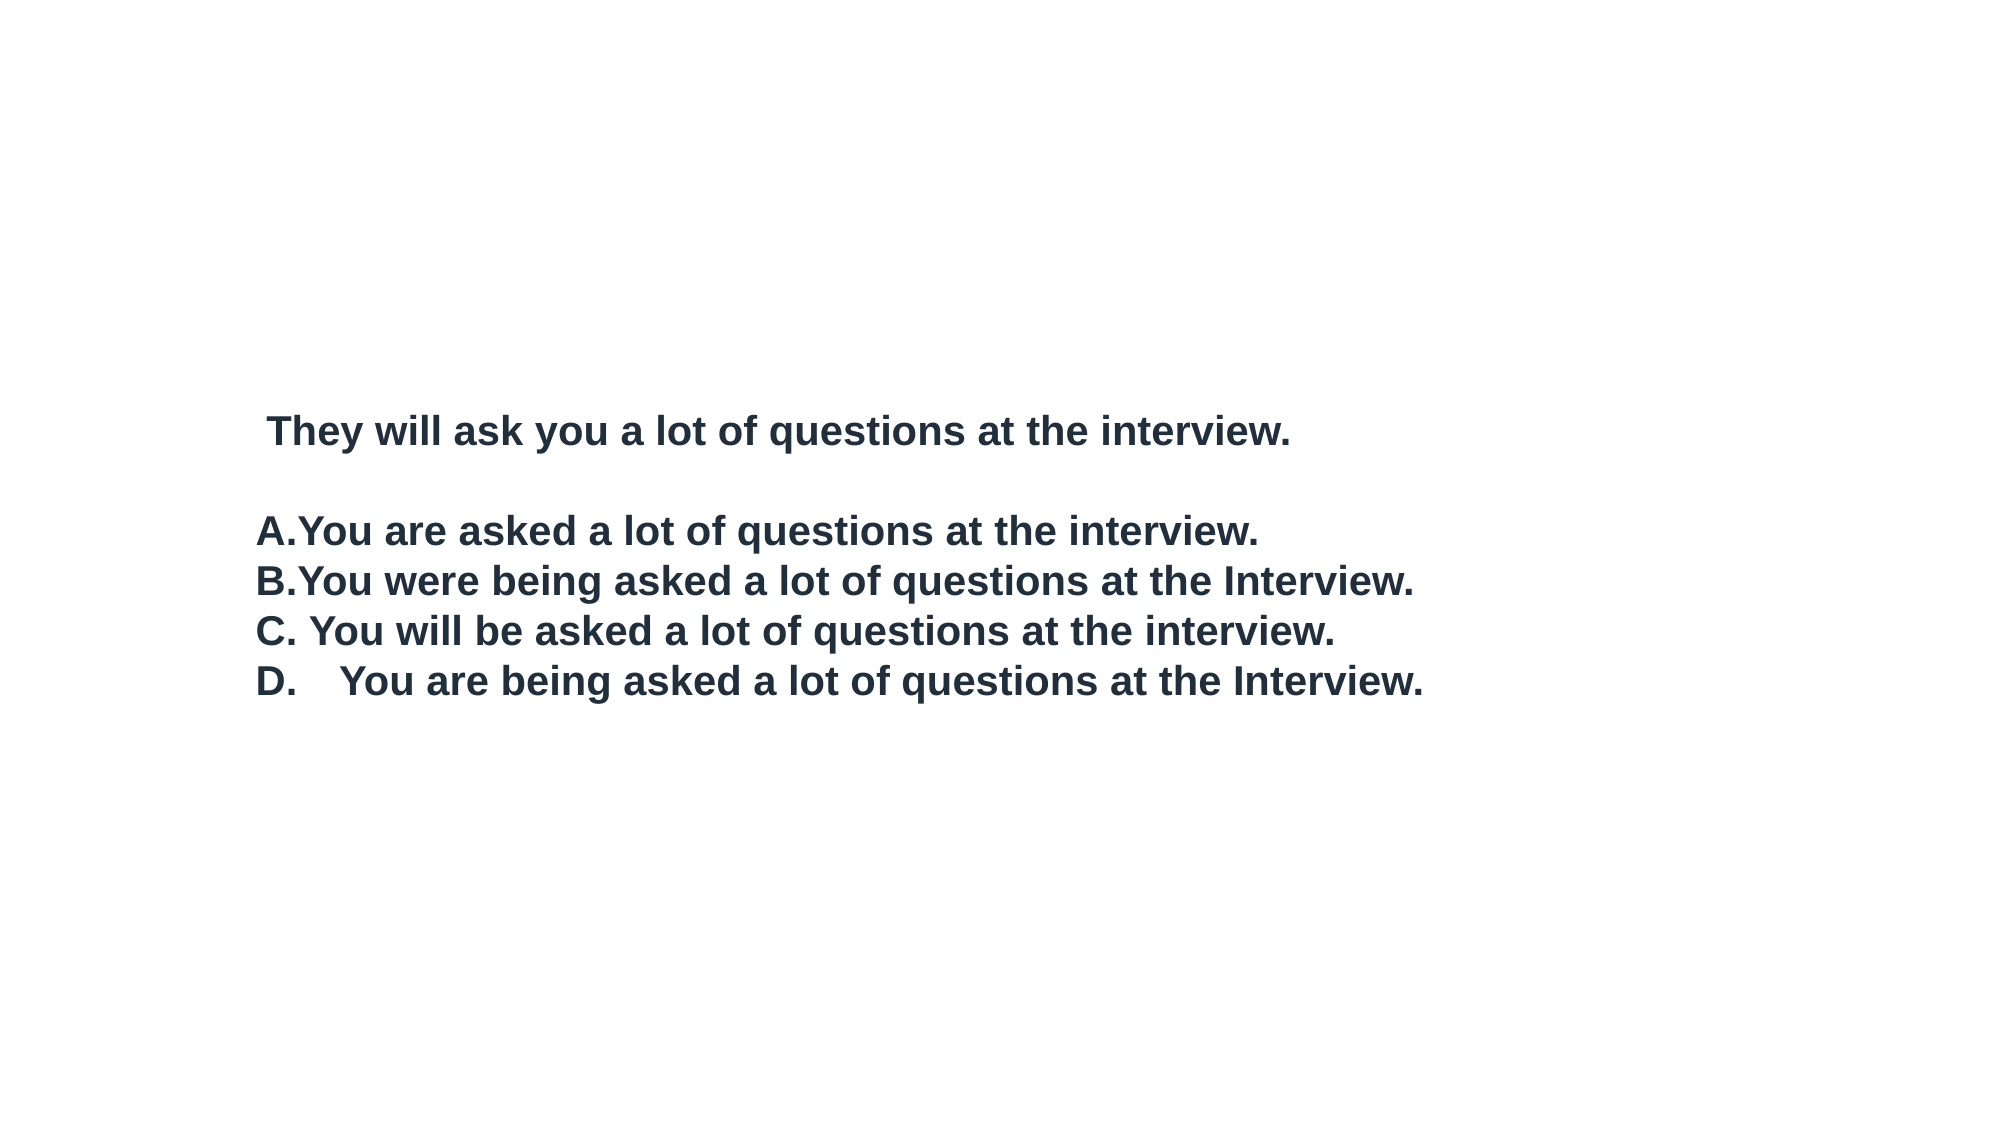

They will ask you a lot of questions at the interview.

A.You are asked a lot of questions at the interview.
B.You were being asked a lot of questions at the Interview.
C. You will be asked a lot of questions at the interview.
D.D You are being asked a lot of questions at the Interview.